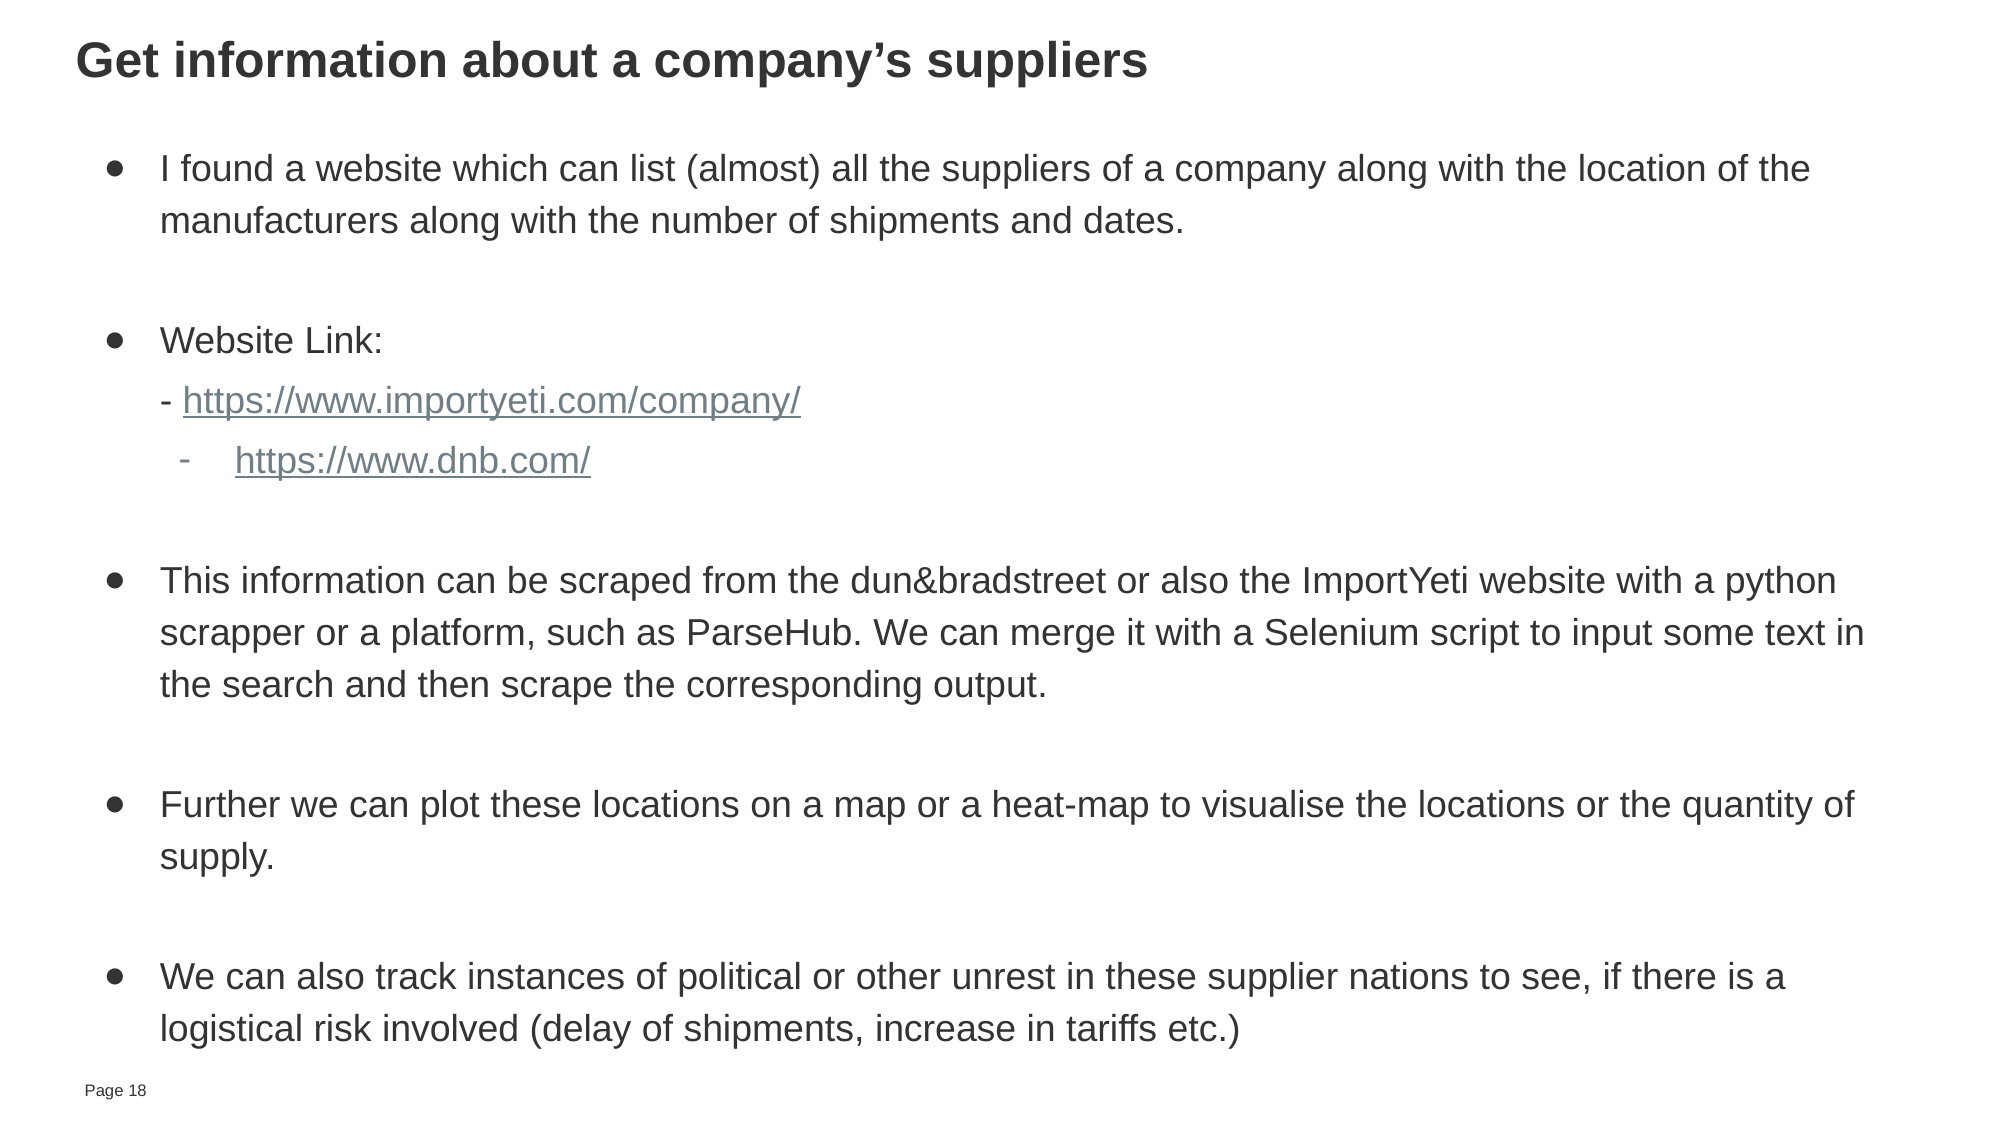

# Get information about a company’s suppliers

I found a website which can list (almost) all the suppliers of a company along with the location of the manufacturers along with the number of shipments and dates.

Website Link:
- https://www.importyeti.com/company/
https://www.dnb.com/

This information can be scraped from the dun&bradstreet or also the ImportYeti website with a python scrapper or a platform, such as ParseHub. We can merge it with a Selenium script to input some text in the search and then scrape the corresponding output.

Further we can plot these locations on a map or a heat-map to visualise the locations or the quantity of supply.

We can also track instances of political or other unrest in these supplier nations to see, if there is a logistical risk involved (delay of shipments, increase in tariffs etc.)
Page 18